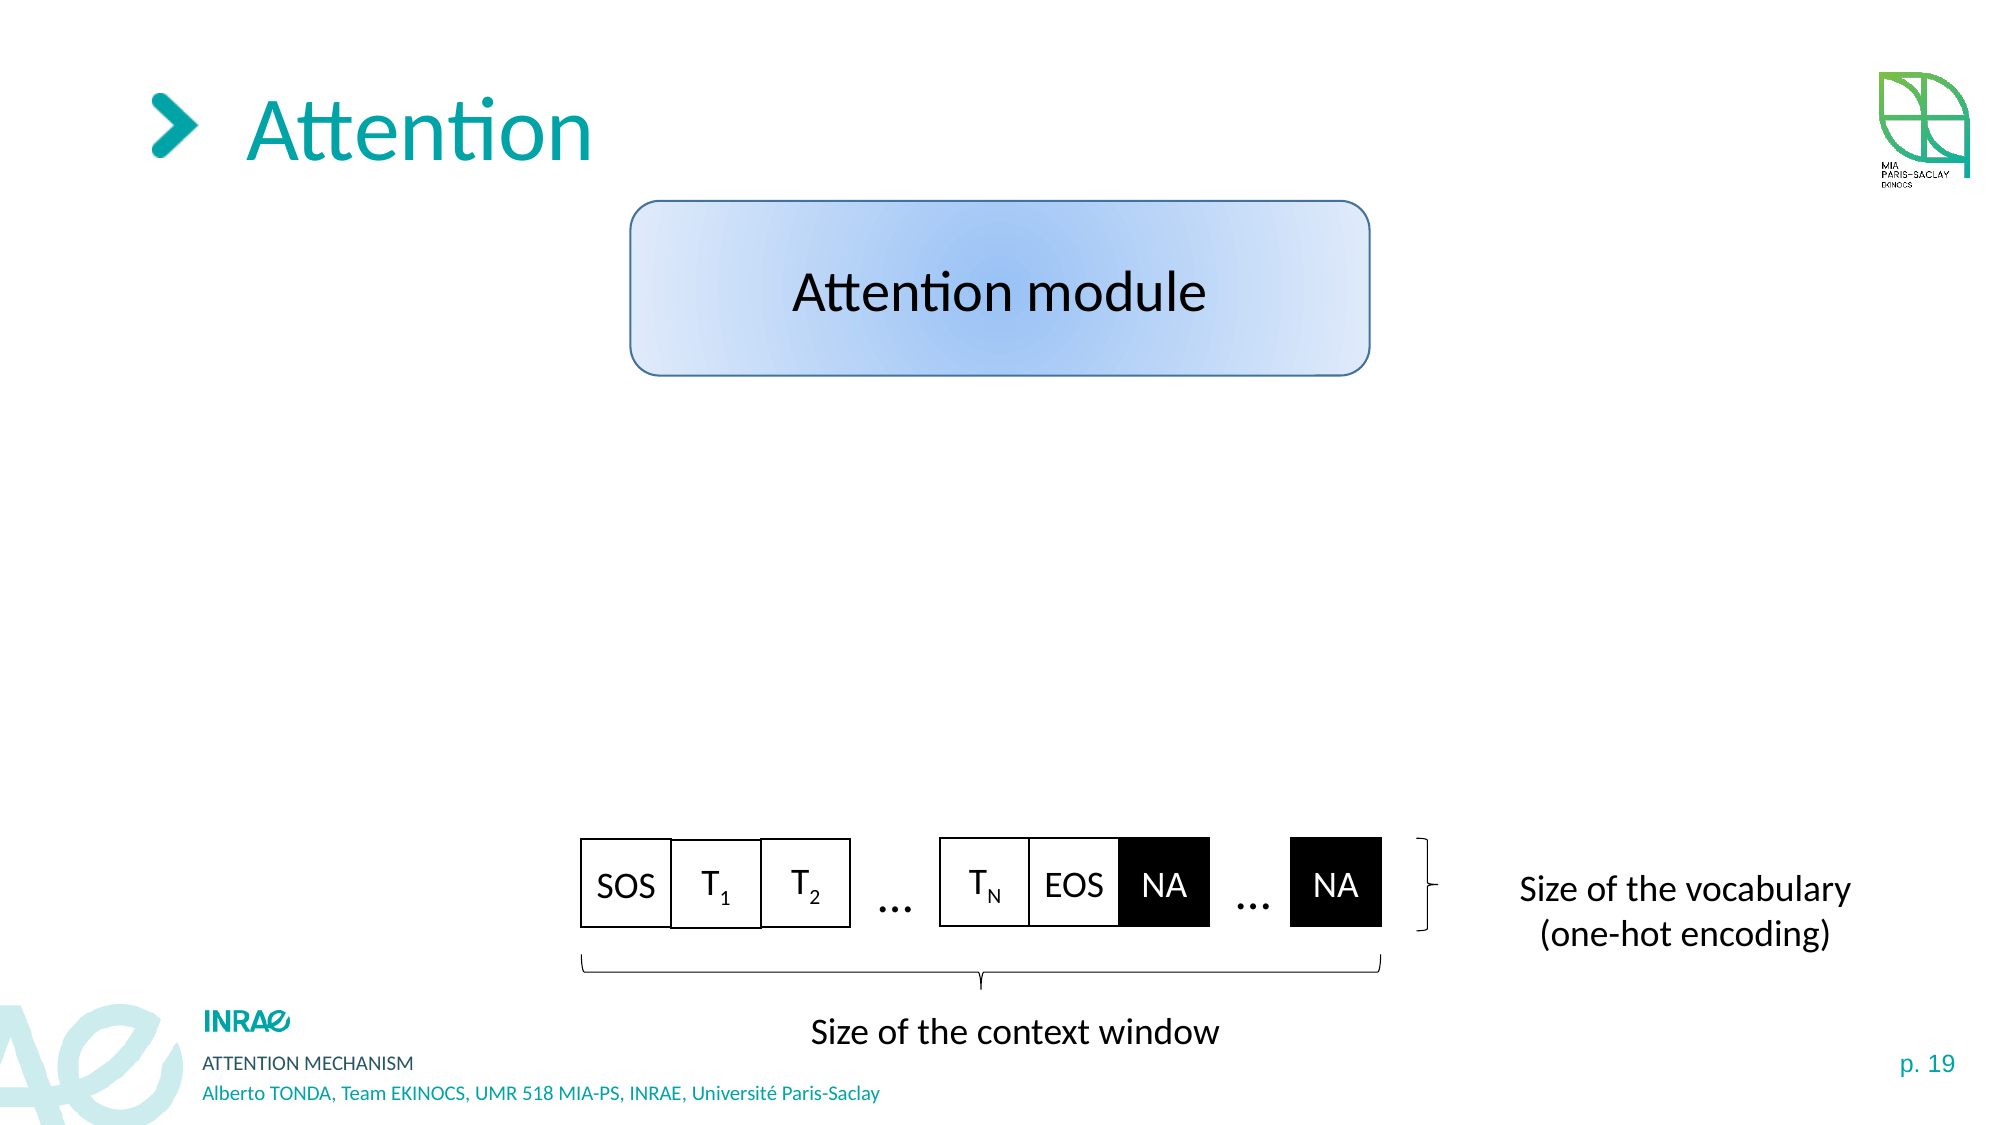

# Attention
Attention module

TN
EOS
NA
NA
SOS
T2
T1
…
…

Size of the vocabulary
(one-hot encoding)
Size of the context window